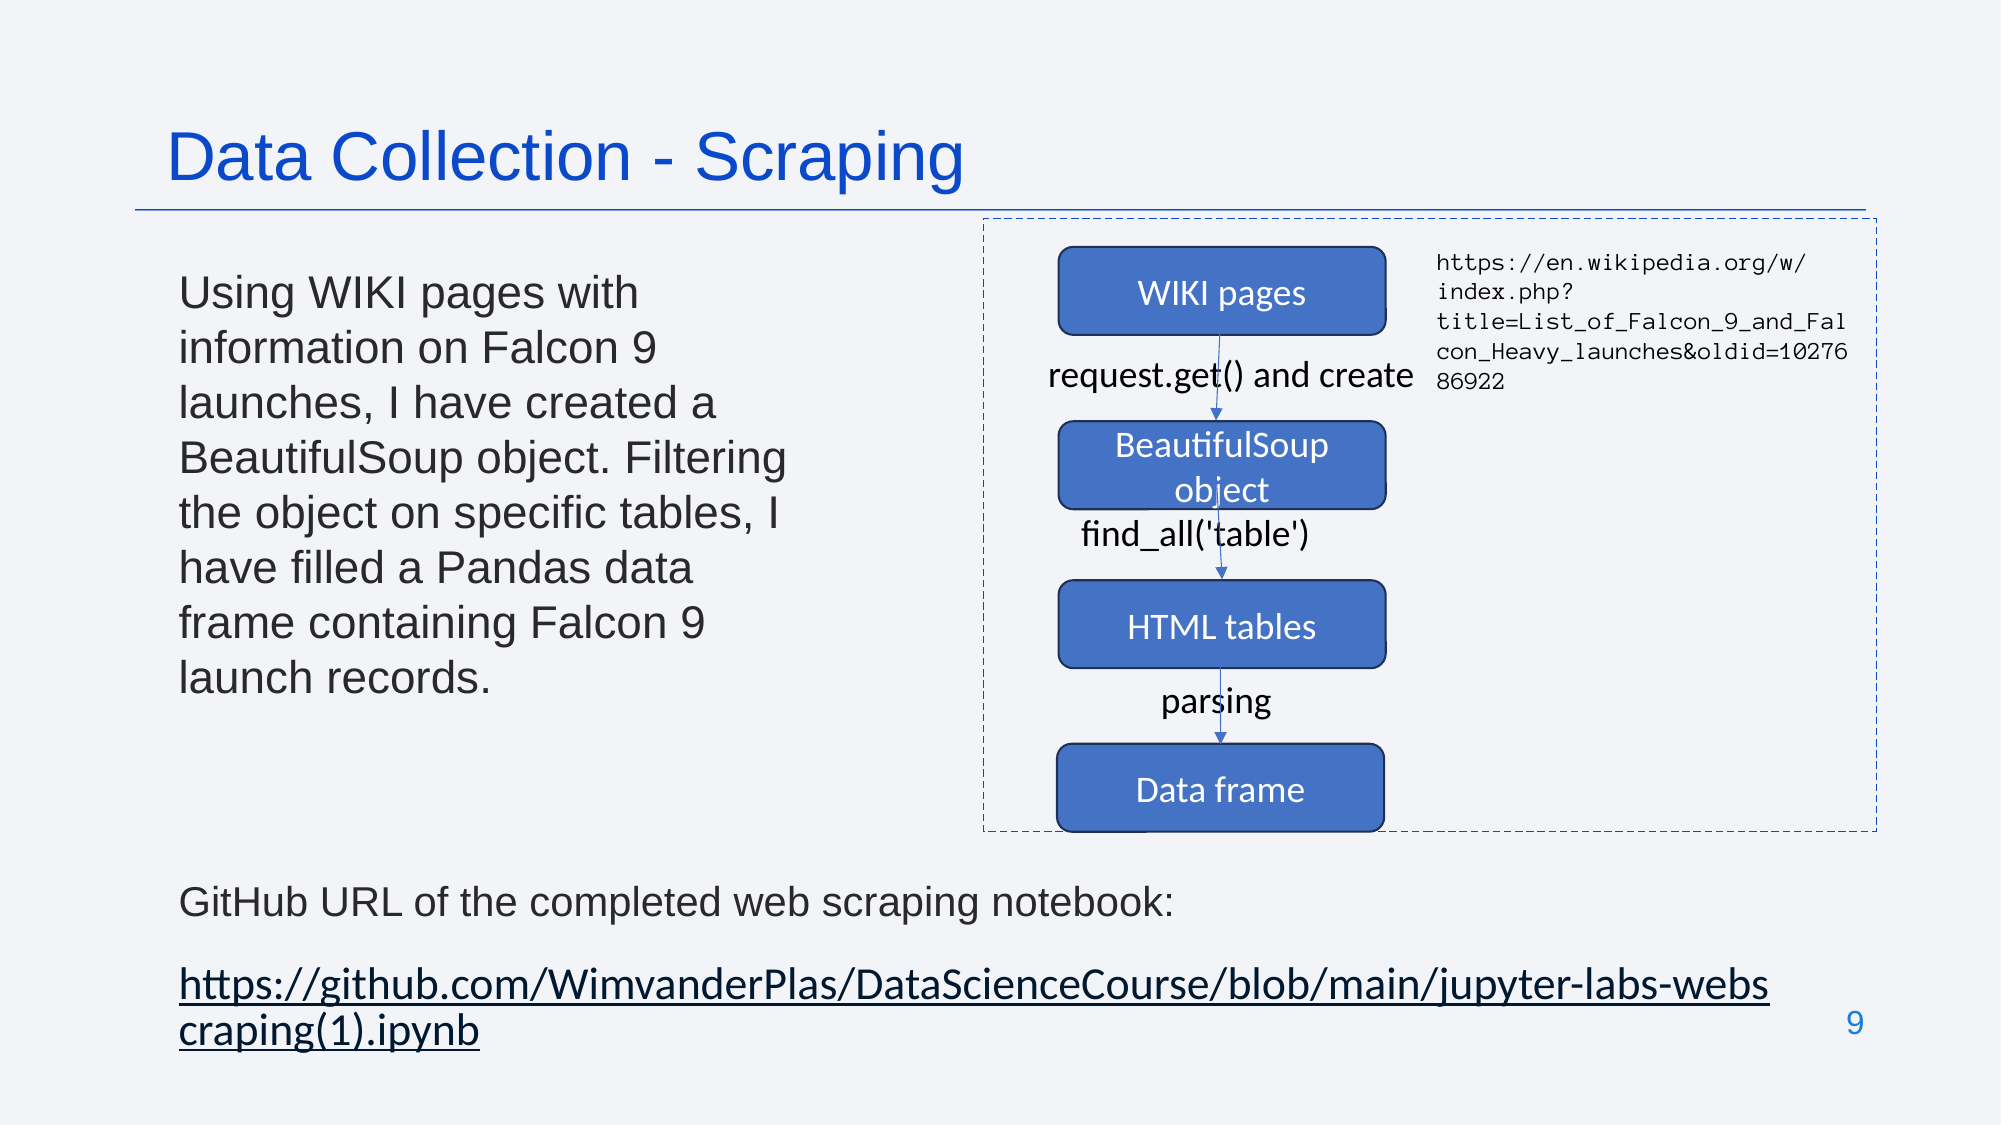

Data Collection - Scraping

https://en.wikipedia.org/w/ index.php?title=List_of_Falcon_9_and_Falcon_Heavy_launches&oldid=1027686922

WIKI pages
Using WIKI pages with information on Falcon 9 launches, I have created a BeautifulSoup object. Filtering the object on specific tables, I have filled a Pandas data frame containing Falcon 9 launch records.

 request.get() and create
BeautifulSoup object
find_all('table')
HTML tables
   parsing
Data frame
GitHub URL of the completed web scraping notebook:
https://github.com/WimvanderPlas/DataScienceCourse/blob/main/jupyter-labs-webscraping(1).ipynb

9